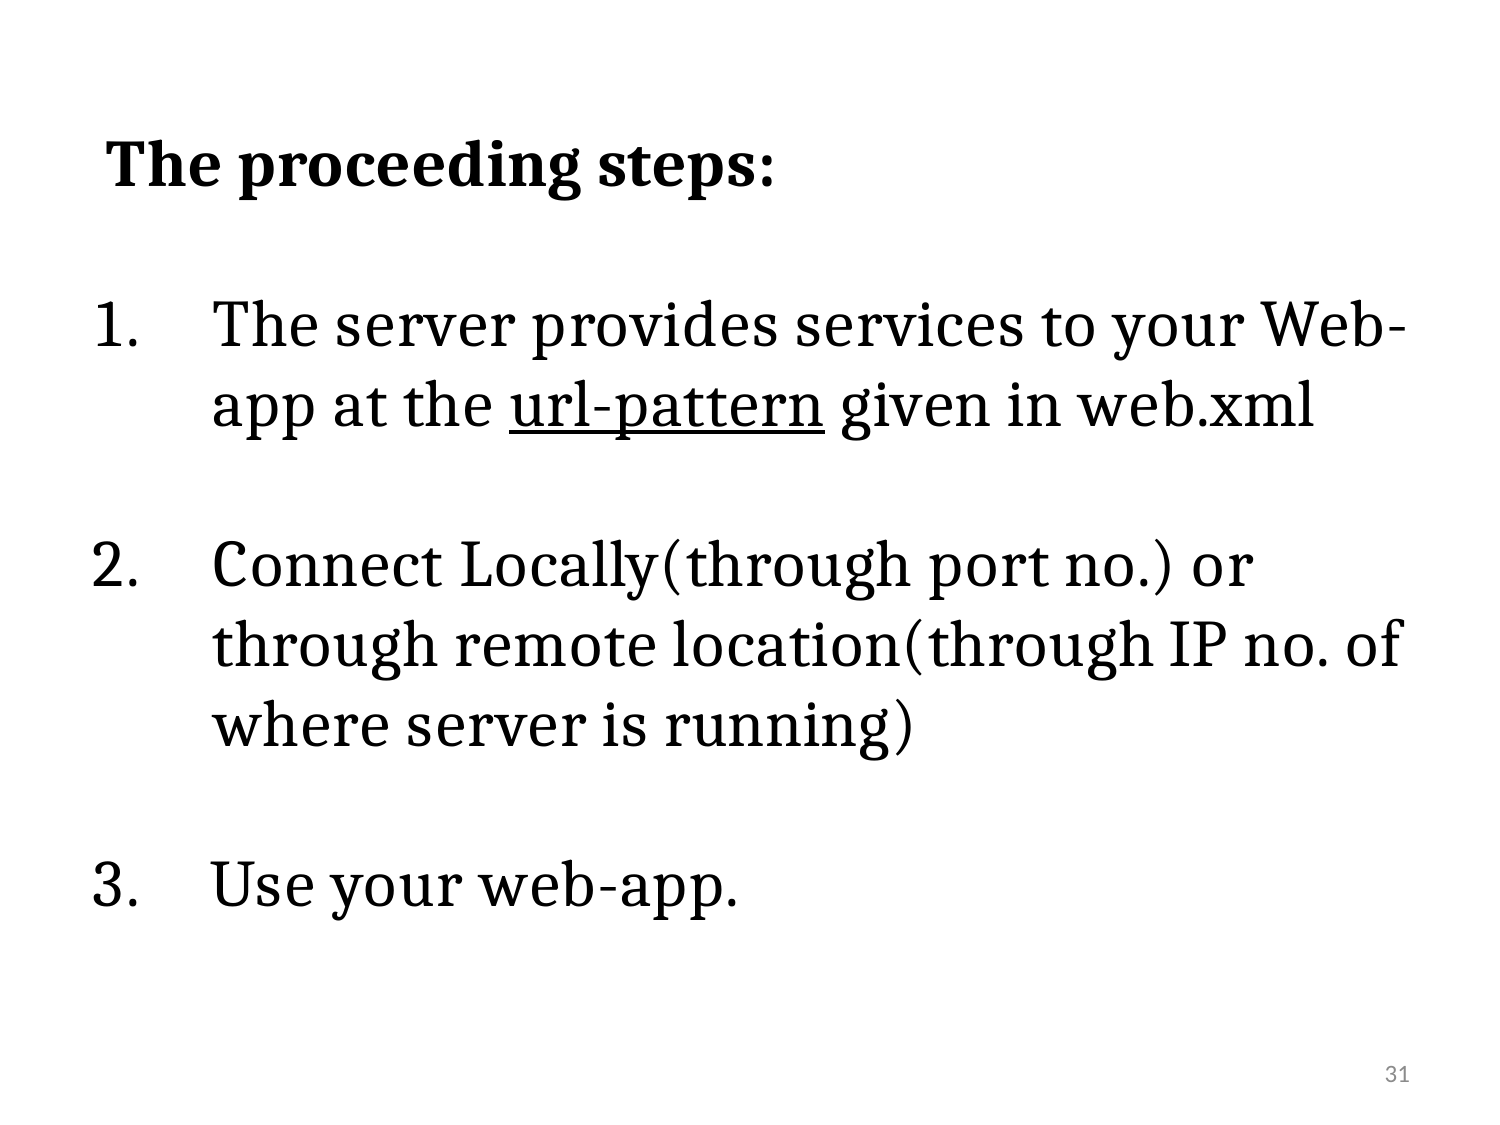

The proceeding steps:

The server provides services to your Web-app at the url-pattern given in web.xml

Connect Locally(through port no.) or through remote location(through IP no. of where server is running)

Use your web-app.

31